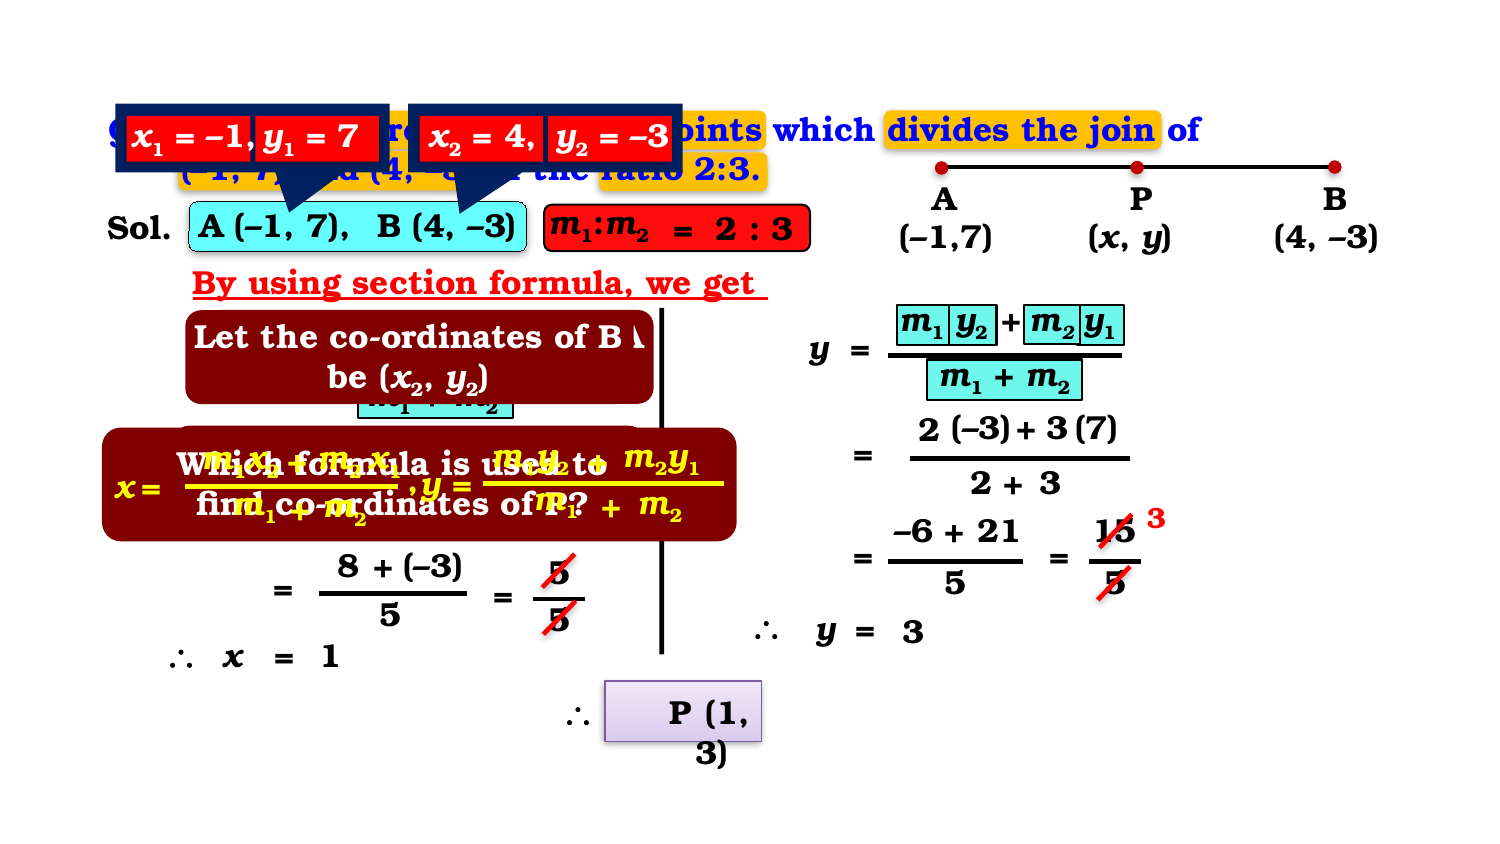

Q.  Find the coordinates of the points which divides the join of
	(–1, 7) and (4, –3) in the ratio 2:3.

x1 = –1,
y1 = 7
x2 = 4,
y2 = –3

A
P
B
(–1,7)
(x, y)
(4, –3)
m1:m2
A (–1, 7),
B (4, –3)
Sol.
=  2 : 3

By using section formula, we get
m1
y2
+
m2
y1

Let the co-ordinates of A be (x1, y1)

Let the co-ordinates of B be (x2, y2)

m1
x2
+
m2
x1
y  =

x =
m1 + m2

m1 + m2

(–3)
+
3
(7)
2
2
(4)
+
3
(–1)
=

We have co-ordinates of two points and the ratio
m1y2
m2y1
+
m2
+
y
=
m1

m1x2
m2 x1
+
,
m2
+
x
=
m1
Which formula is used to find co-ordinates of P?
Let us substitute the values

2
+
3
=
2
+
3
3
15
–6
+
21

=
=
8
+
(–3)
5
5
5

=
=

5
5
∴
y
=

3
∴
x
=
1

∴    P (1, 3)